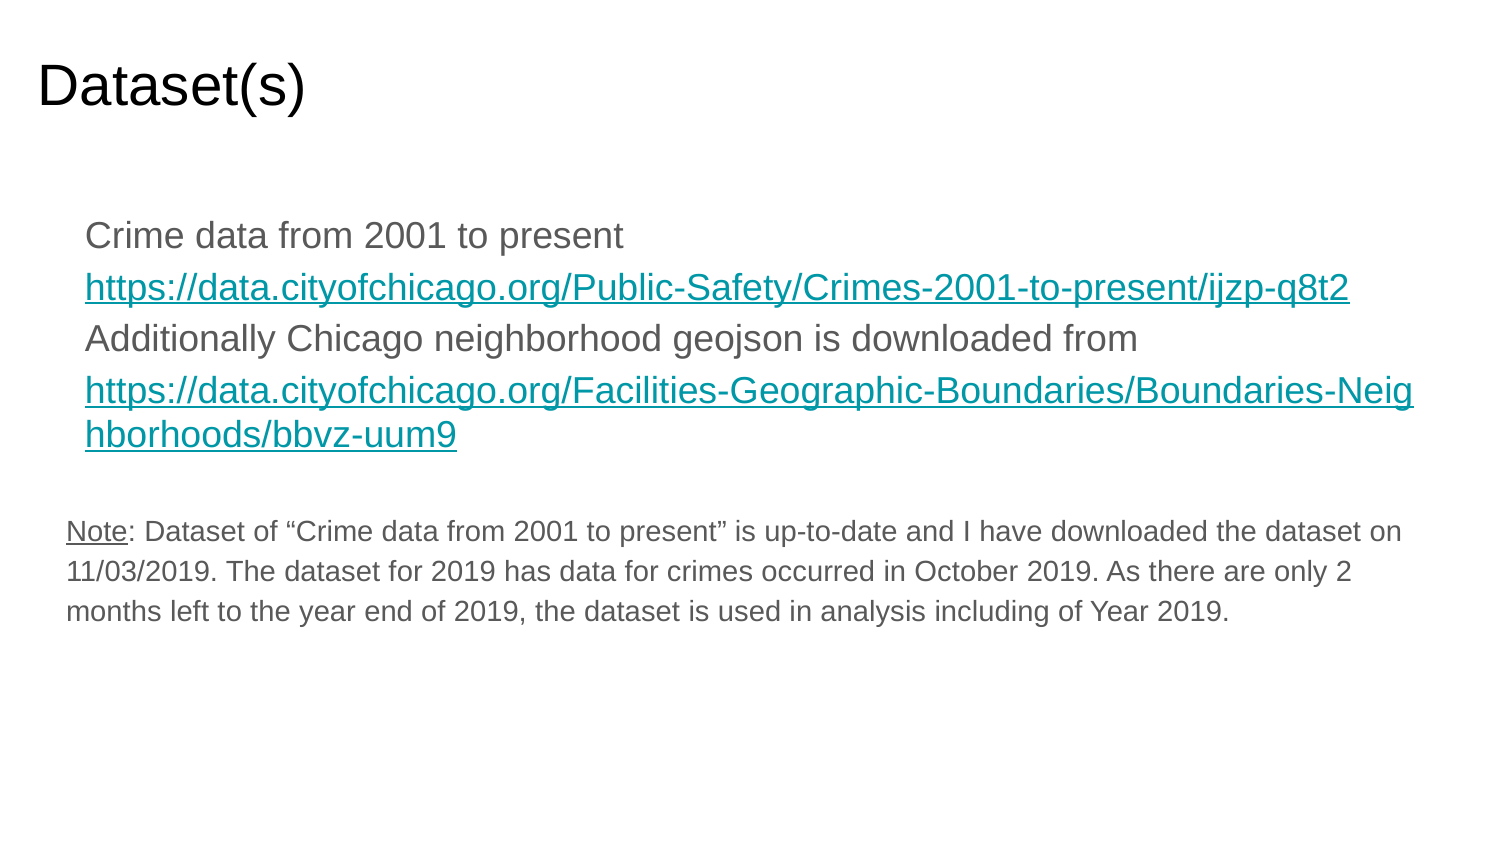

# Dataset(s)
Crime data from 2001 to present
https://data.cityofchicago.org/Public-Safety/Crimes-2001-to-present/ijzp-q8t2
Additionally Chicago neighborhood geojson is downloaded from https://data.cityofchicago.org/Facilities-Geographic-Boundaries/Boundaries-Neighborhoods/bbvz-uum9

Note: Dataset of “Crime data from 2001 to present” is up-to-date and I have downloaded the dataset on 11/03/2019. The dataset for 2019 has data for crimes occurred in October 2019. As there are only 2 months left to the year end of 2019, the dataset is used in analysis including of Year 2019.